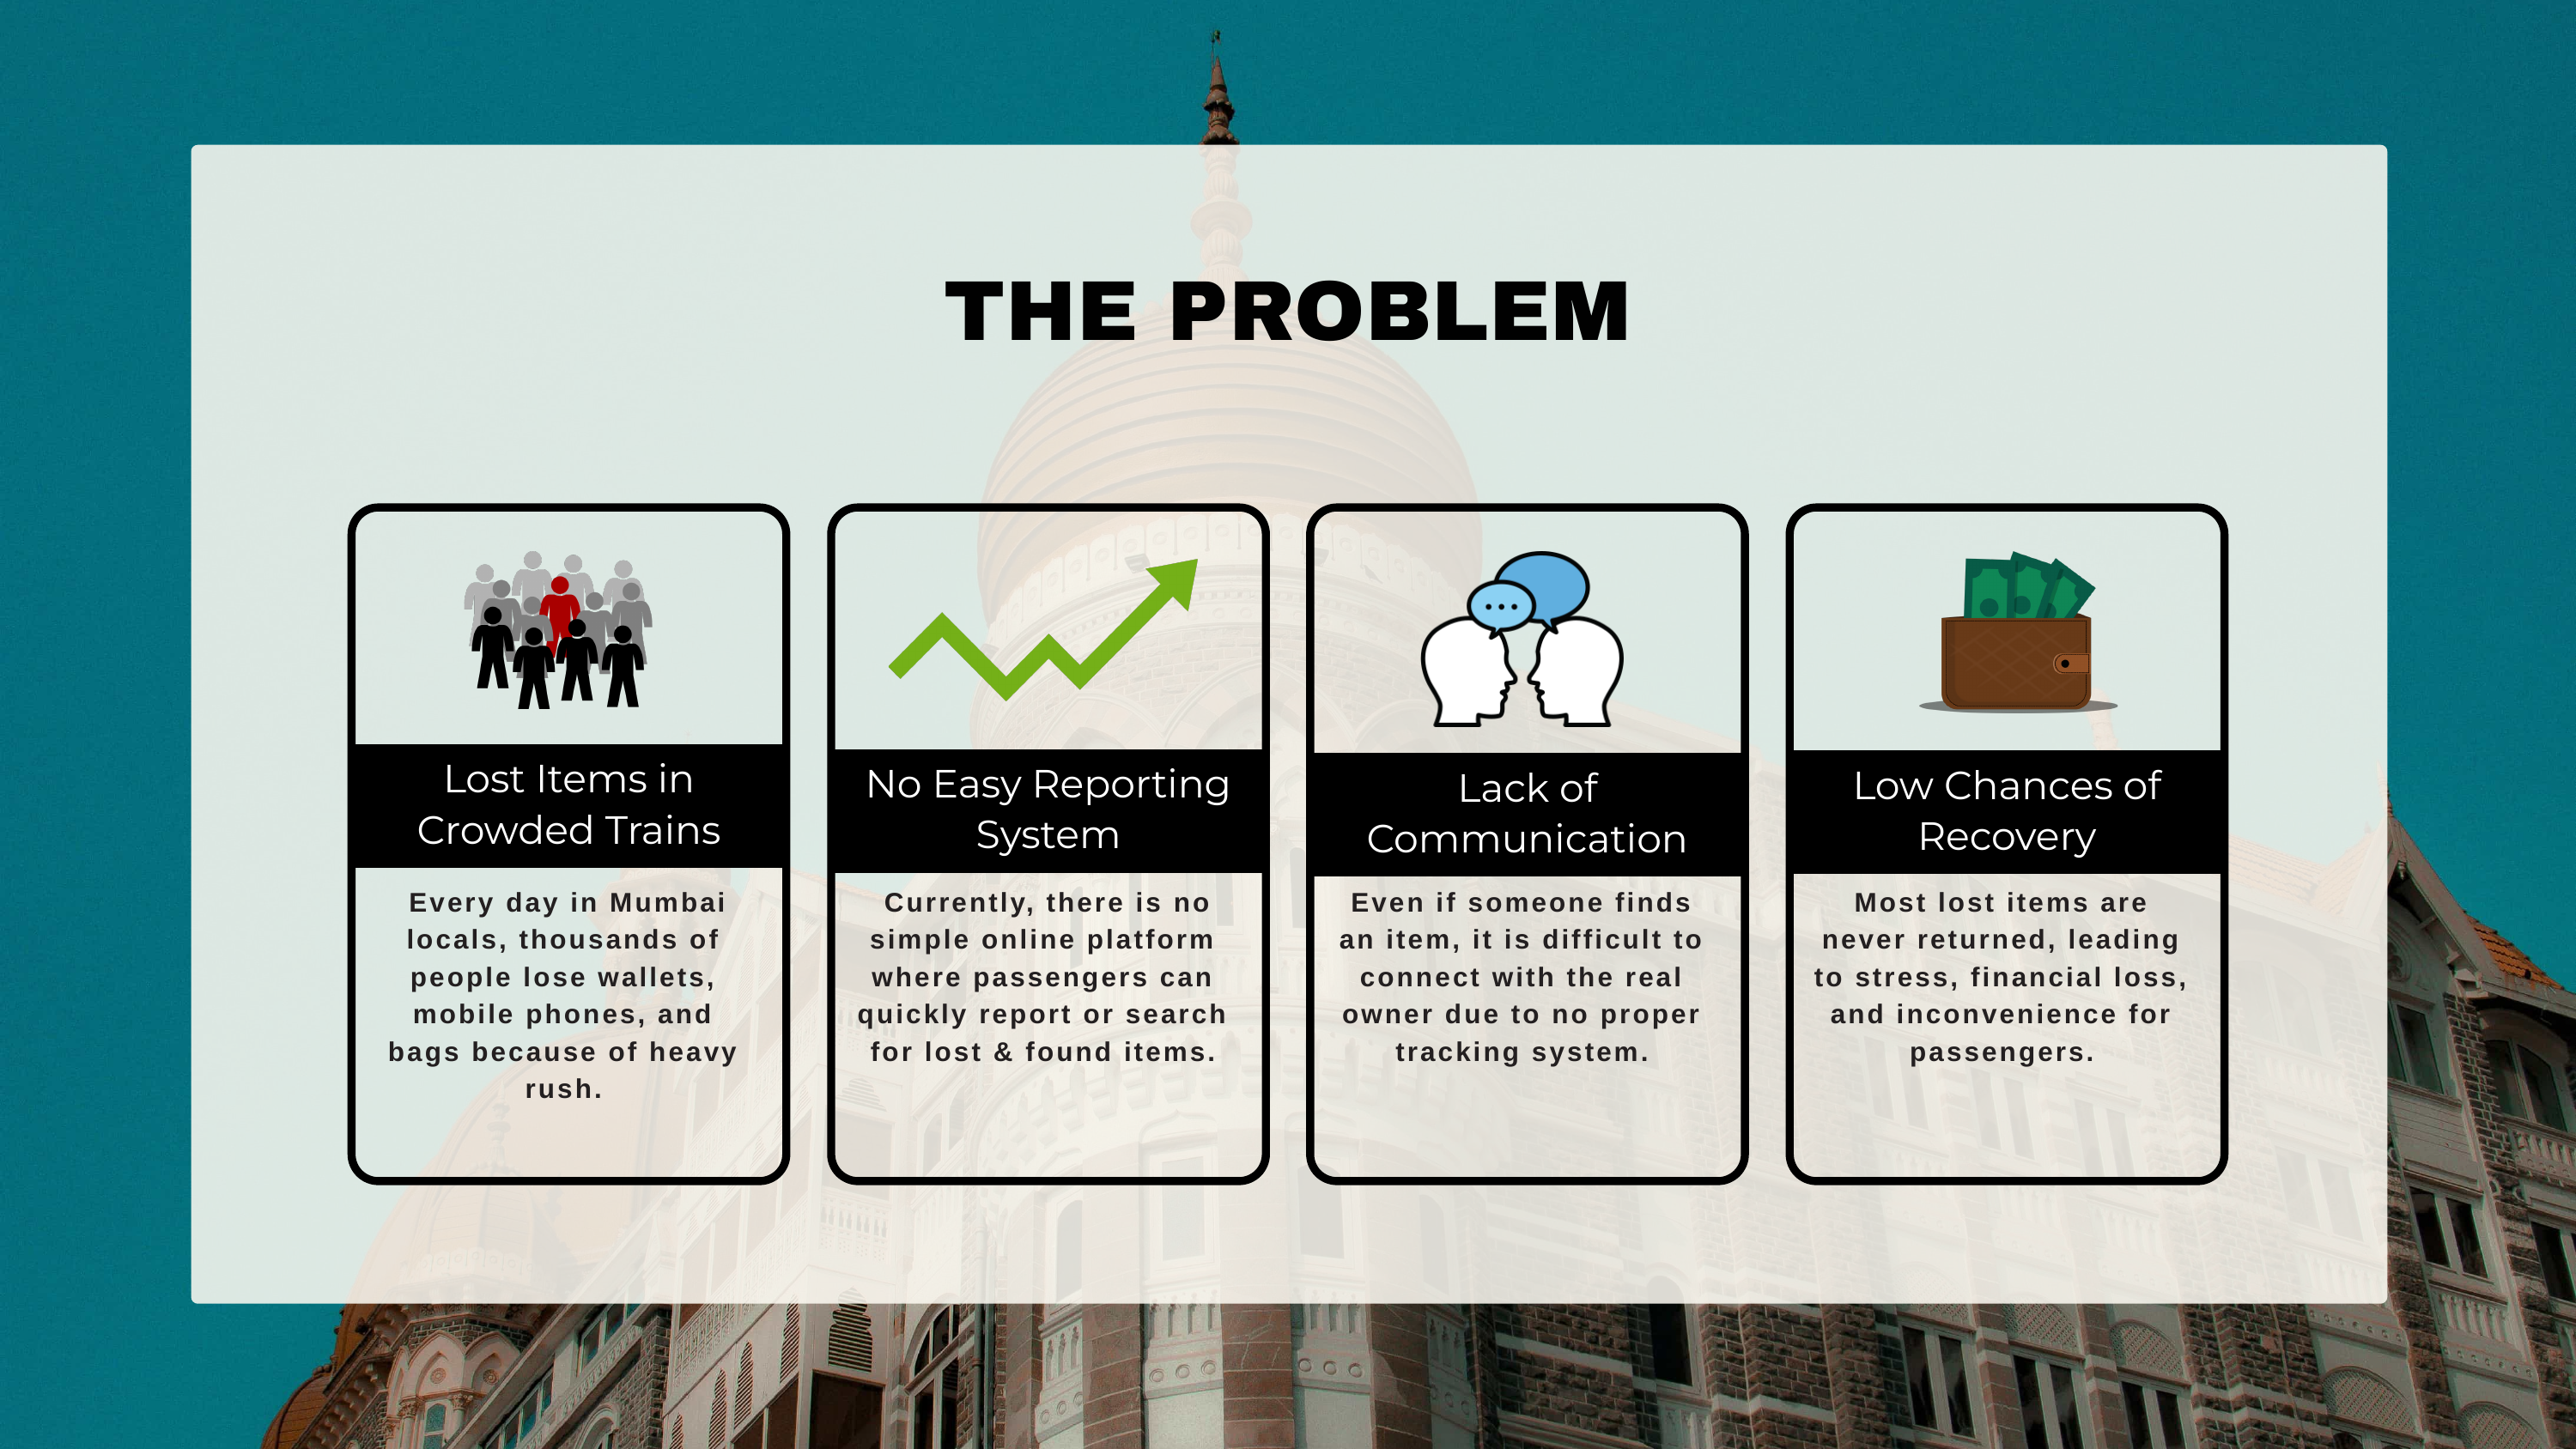

THE PROBLEM

Lost Items in Crowded Trains

No Easy Reporting System

Low Chances of Recovery

Lack of Communication
 Every day in Mumbai locals, thousands of people lose wallets, mobile phones, and bags because of heavy rush.
 Currently, there is no simple online platform where passengers can quickly report or search for lost & found items.
Even if someone finds an item, it is difficult to connect with the real owner due to no proper tracking system.
Most lost items are never returned, leading to stress, financial loss, and inconvenience for passengers.